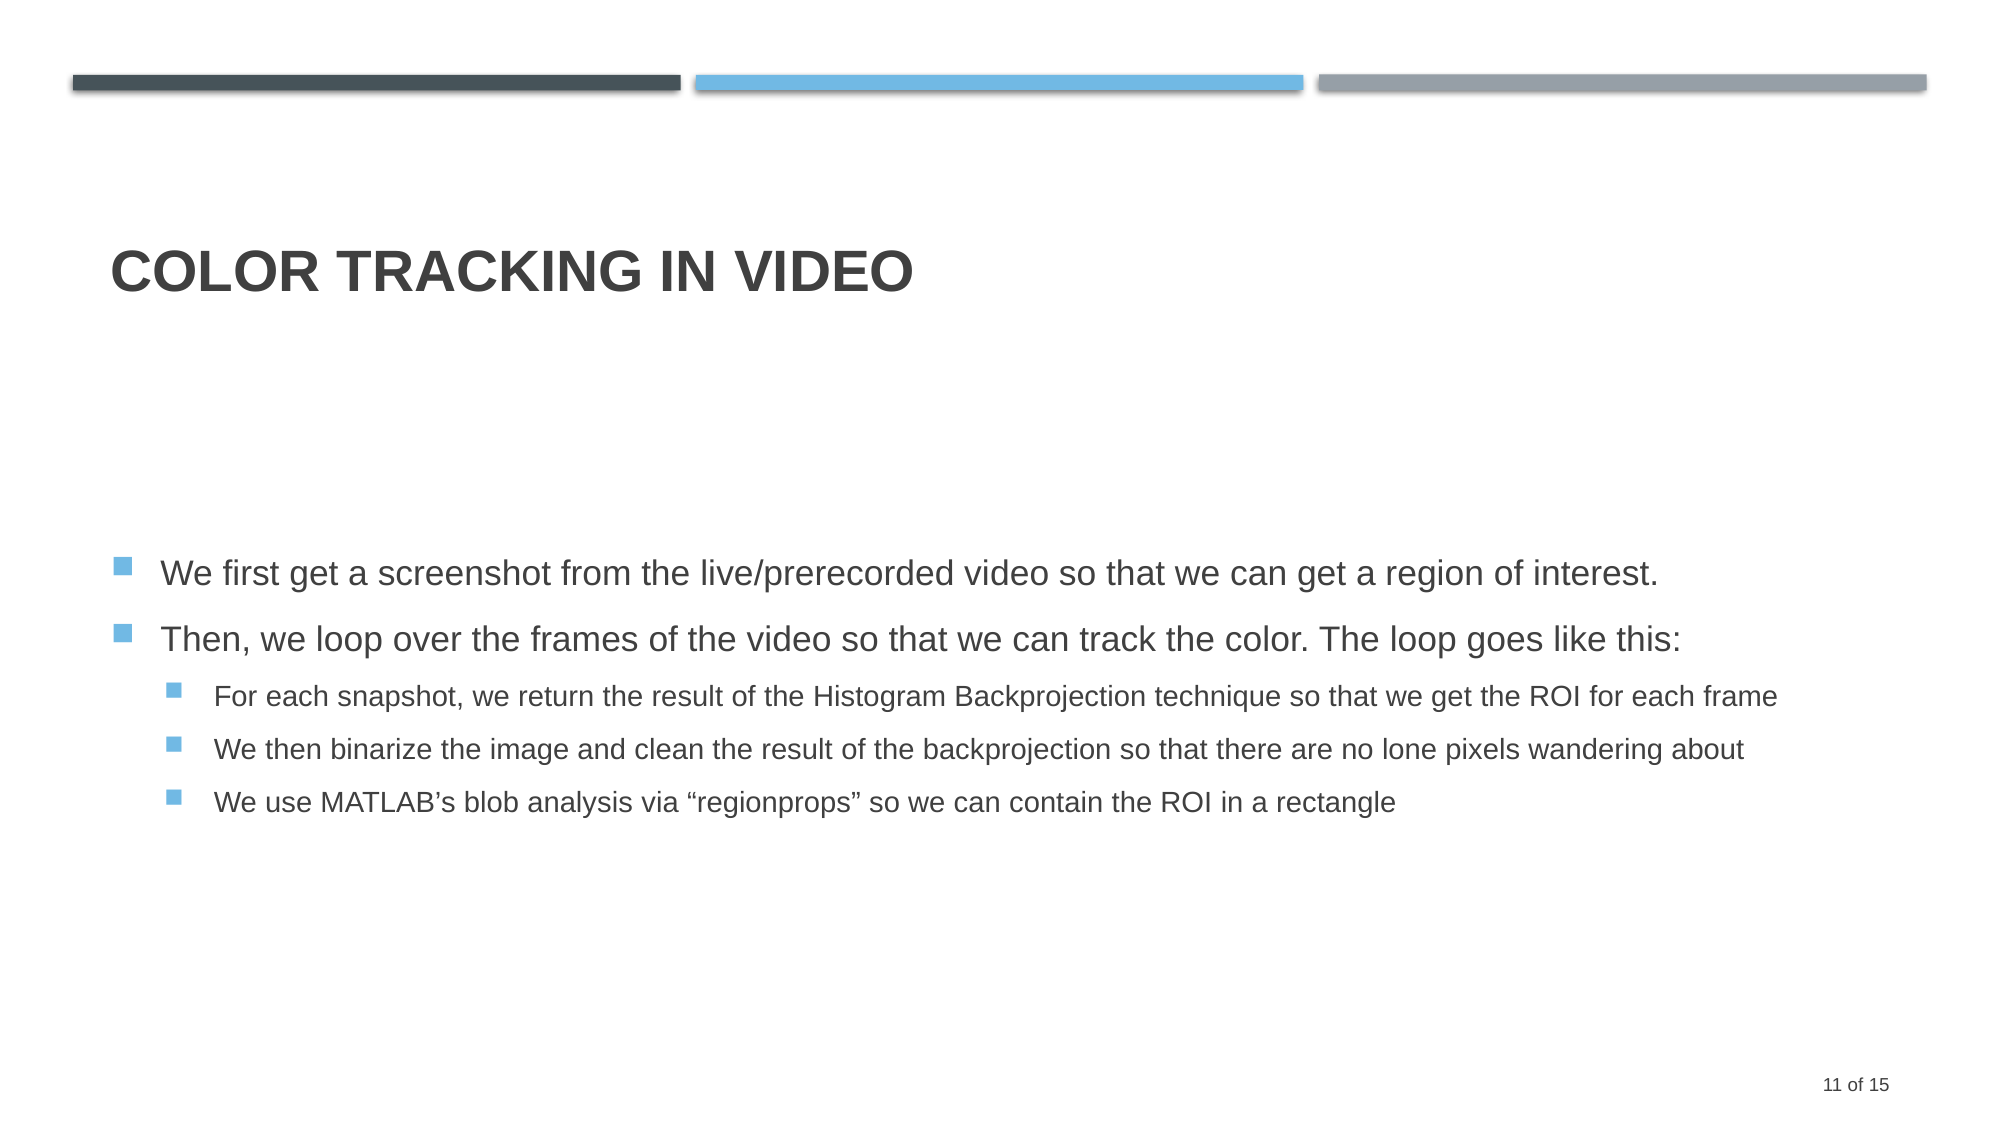

# Color tracking in video
We first get a screenshot from the live/prerecorded video so that we can get a region of interest.
Then, we loop over the frames of the video so that we can track the color. The loop goes like this:
For each snapshot, we return the result of the Histogram Backprojection technique so that we get the ROI for each frame
We then binarize the image and clean the result of the backprojection so that there are no lone pixels wandering about
We use MATLAB’s blob analysis via “regionprops” so we can contain the ROI in a rectangle
11 of 15